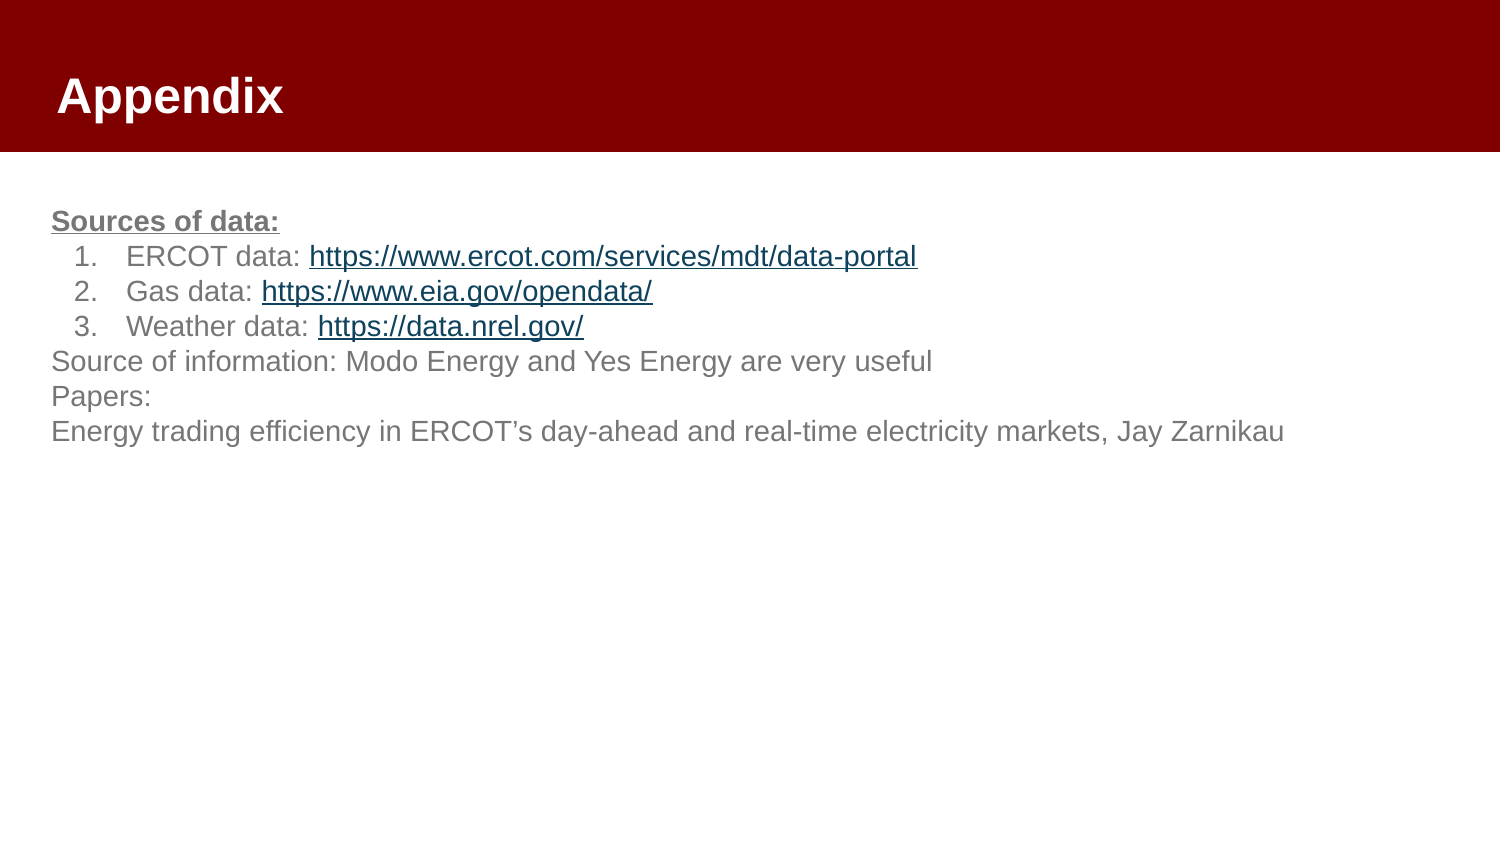

# Appendix
Sources of data:
ERCOT data: https://www.ercot.com/services/mdt/data-portal
Gas data: https://www.eia.gov/opendata/
Weather data: https://data.nrel.gov/
Source of information: Modo Energy and Yes Energy are very useful
Papers:
Energy trading efficiency in ERCOT’s day-ahead and real-time electricity markets, Jay Zarnikau